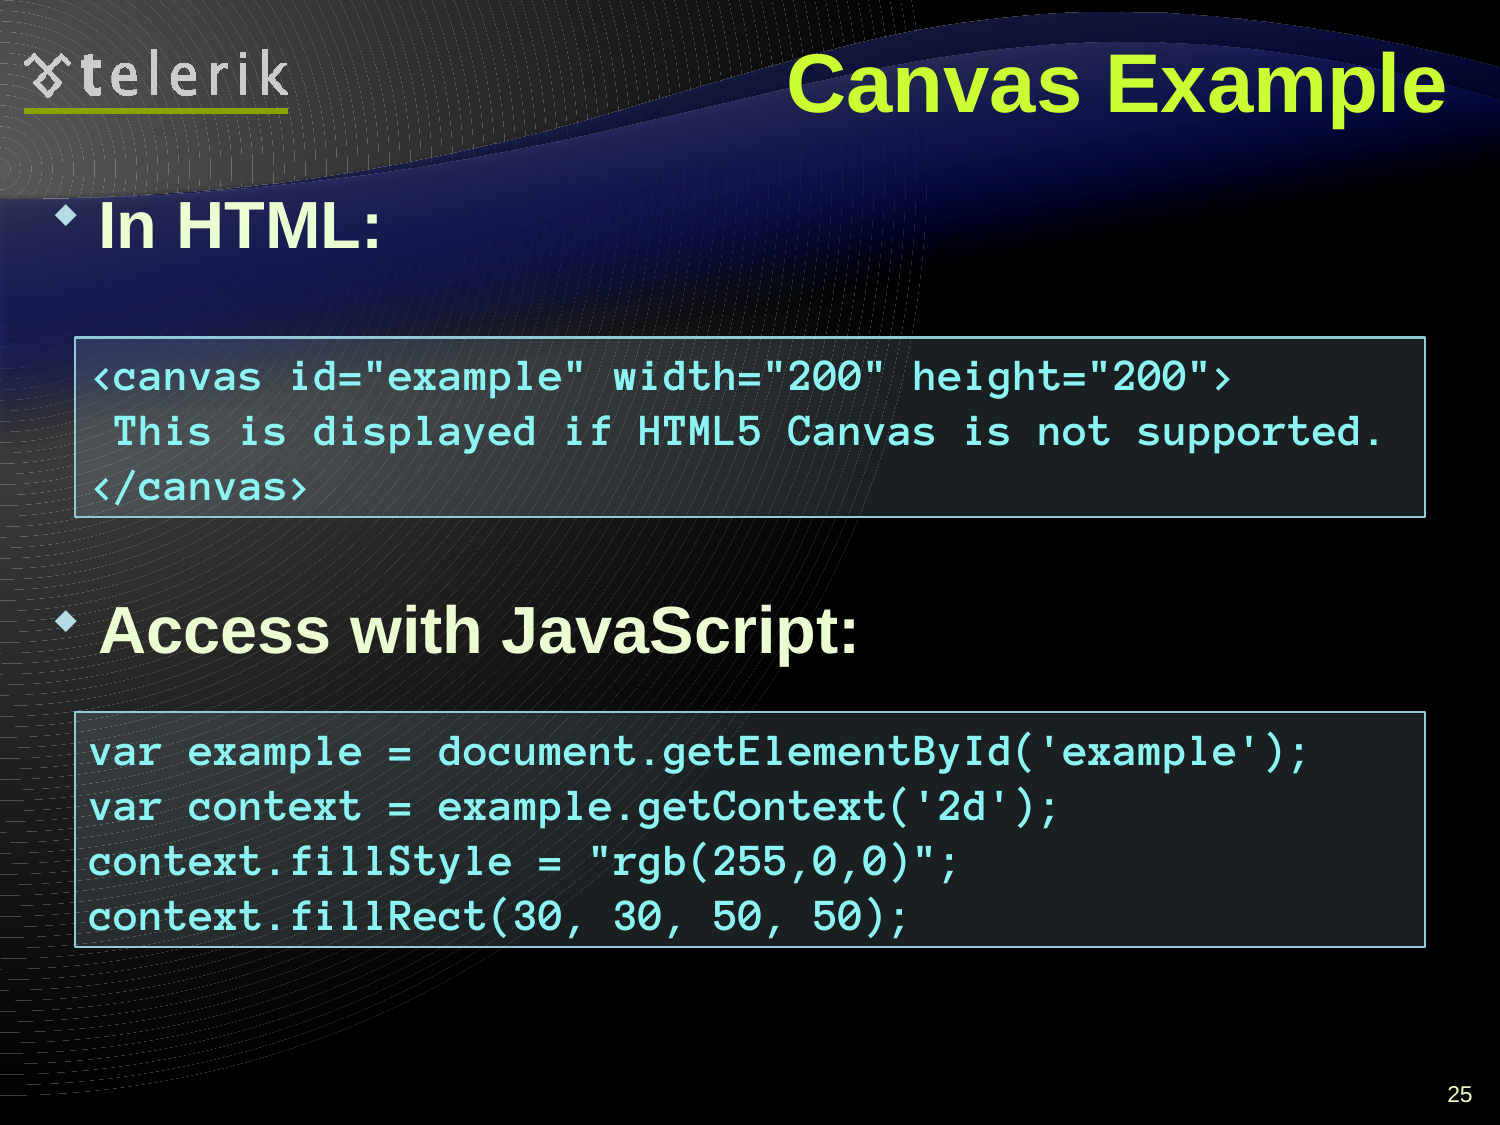

# Canvas Example
In HTML:
<canvas id="example" width="200" height="200">
 This is displayed if HTML5 Canvas is not supported.
</canvas>
Access with JavaScript:
var example = document.getElementById('example');
var context = example.getContext('2d');
context.fillStyle = "rgb(255,0,0)";
context.fillRect(30, 30, 50, 50);
25